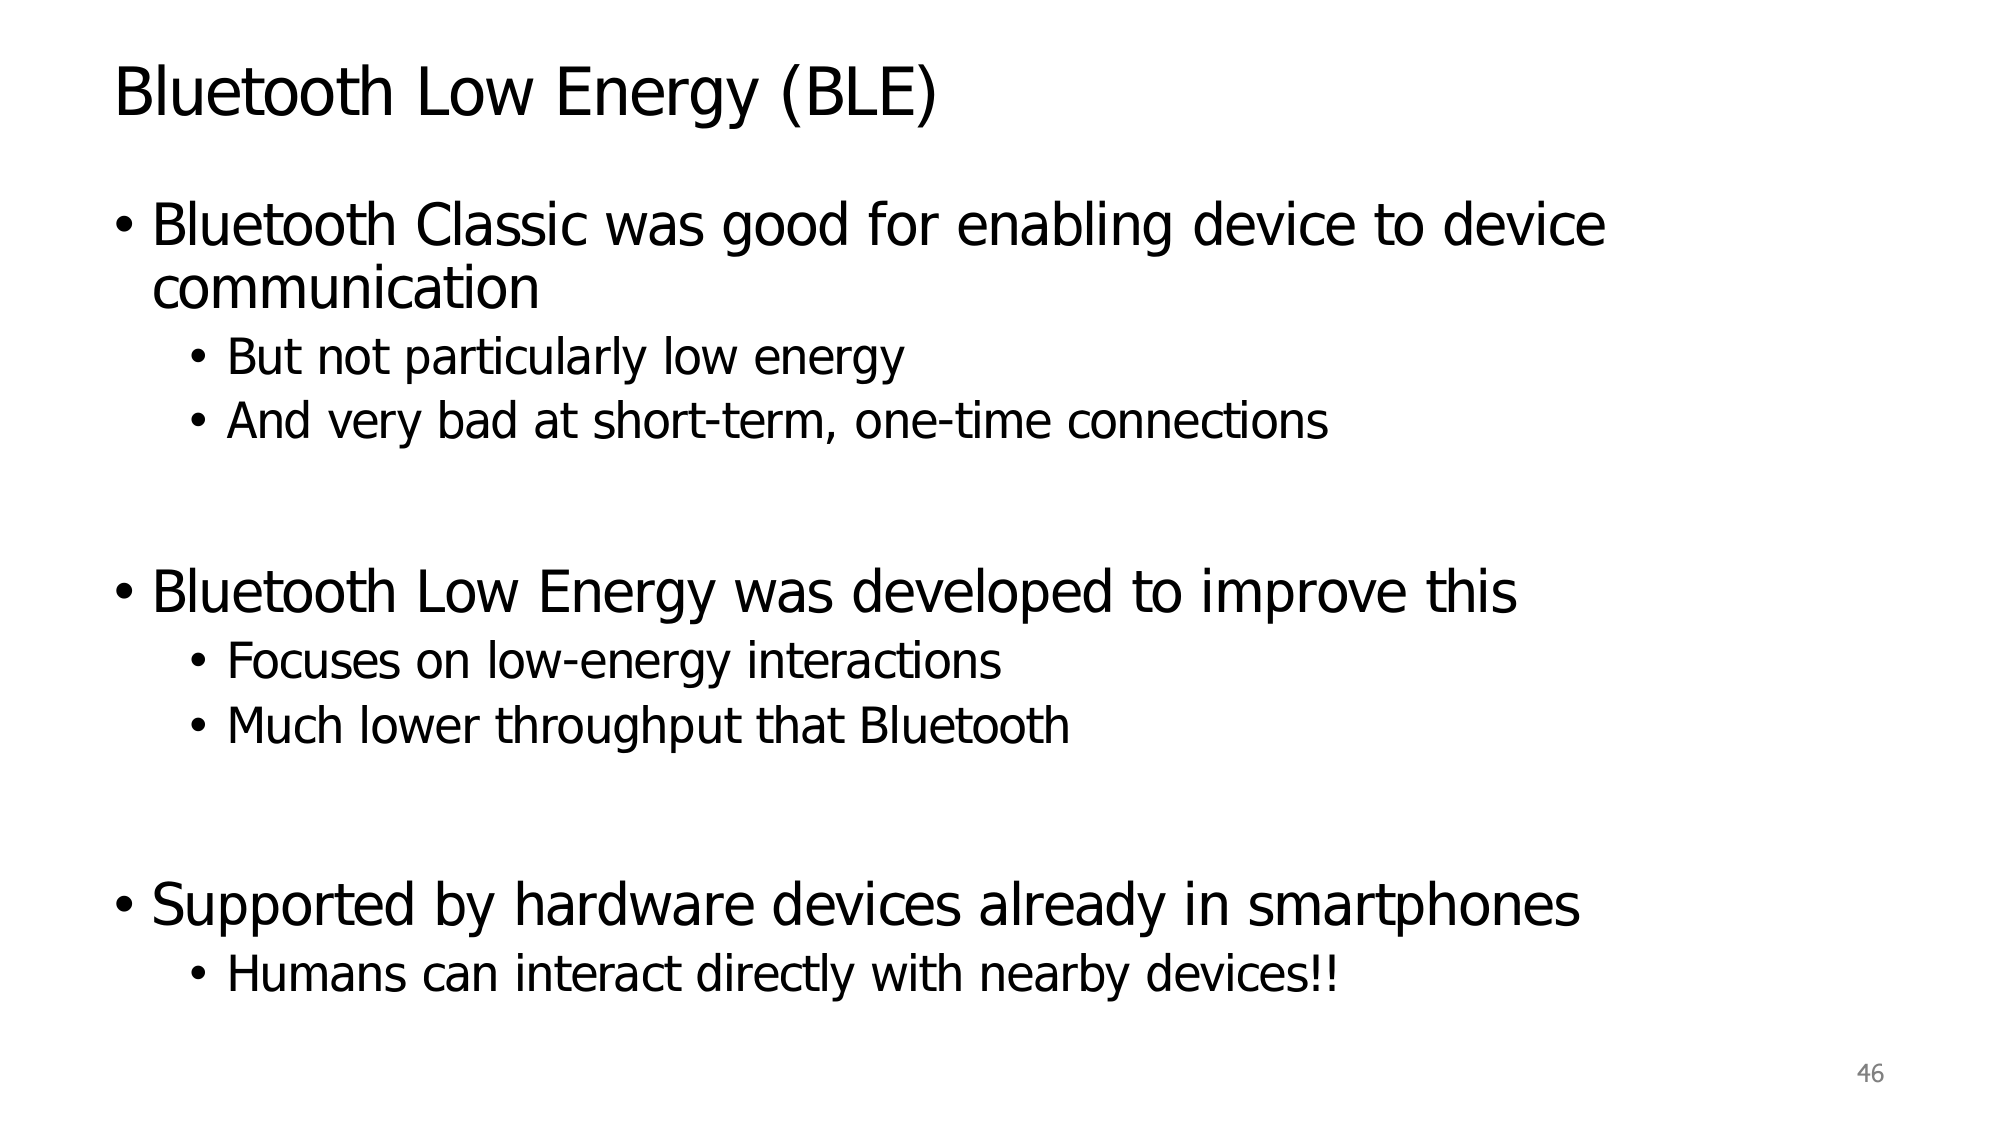

# Bluetooth Low Energy (BLE)
Bluetooth Classic was good for enabling device to device communication
But not particularly low energy
And very bad at short-term, one-time connections

Bluetooth Low Energy was developed to improve this
Focuses on low-energy interactions
Much lower throughput that Bluetooth

Supported by hardware devices already in smartphones
Humans can interact directly with nearby devices!!
46